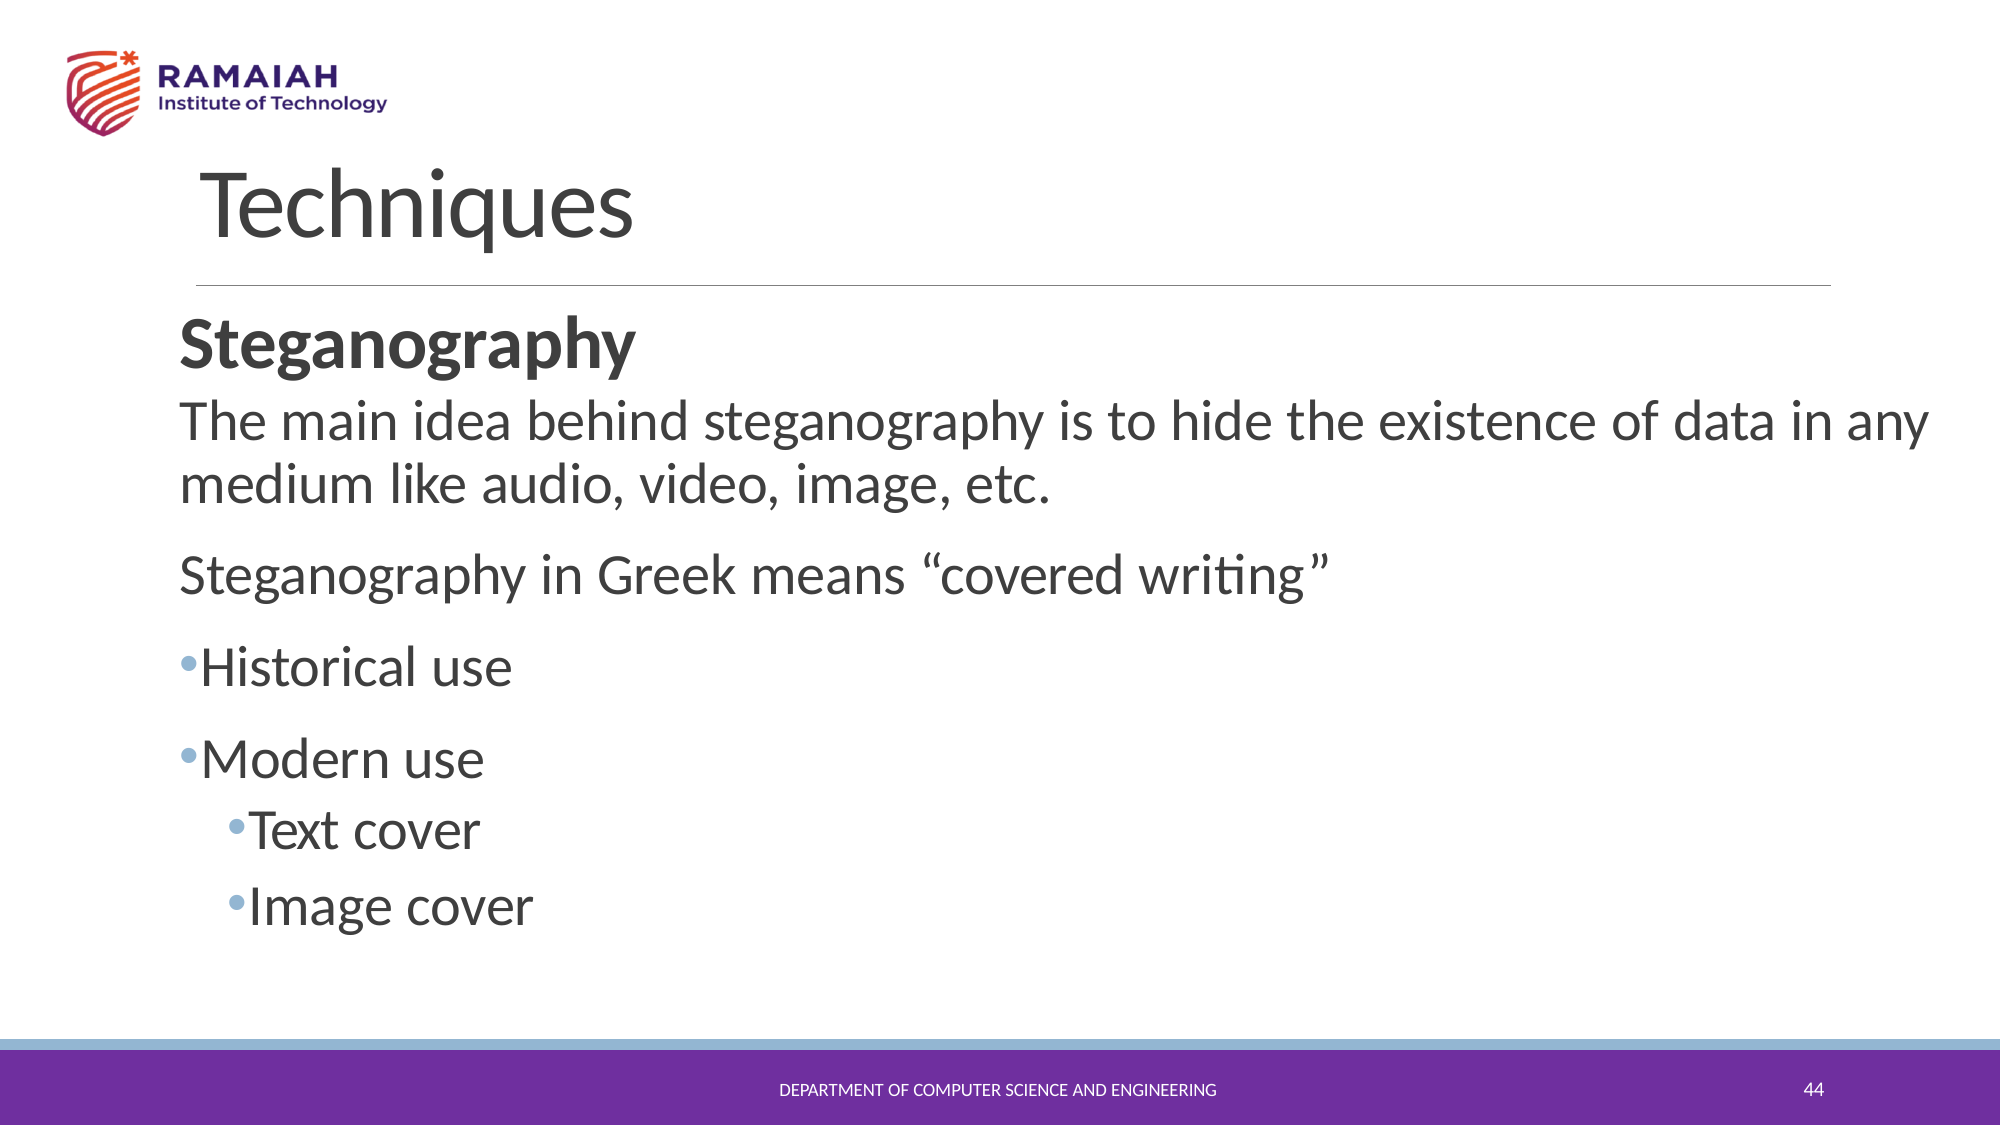

# Techniques
Steganography
The main idea behind steganography is to hide the existence of data in any  medium like audio, video, image, etc.
Steganography in Greek means “covered writing”
Historical use
Modern use
Text cover
Image cover
44
DEPARTMENT OF COMPUTER SCIENCE AND ENGINEERING